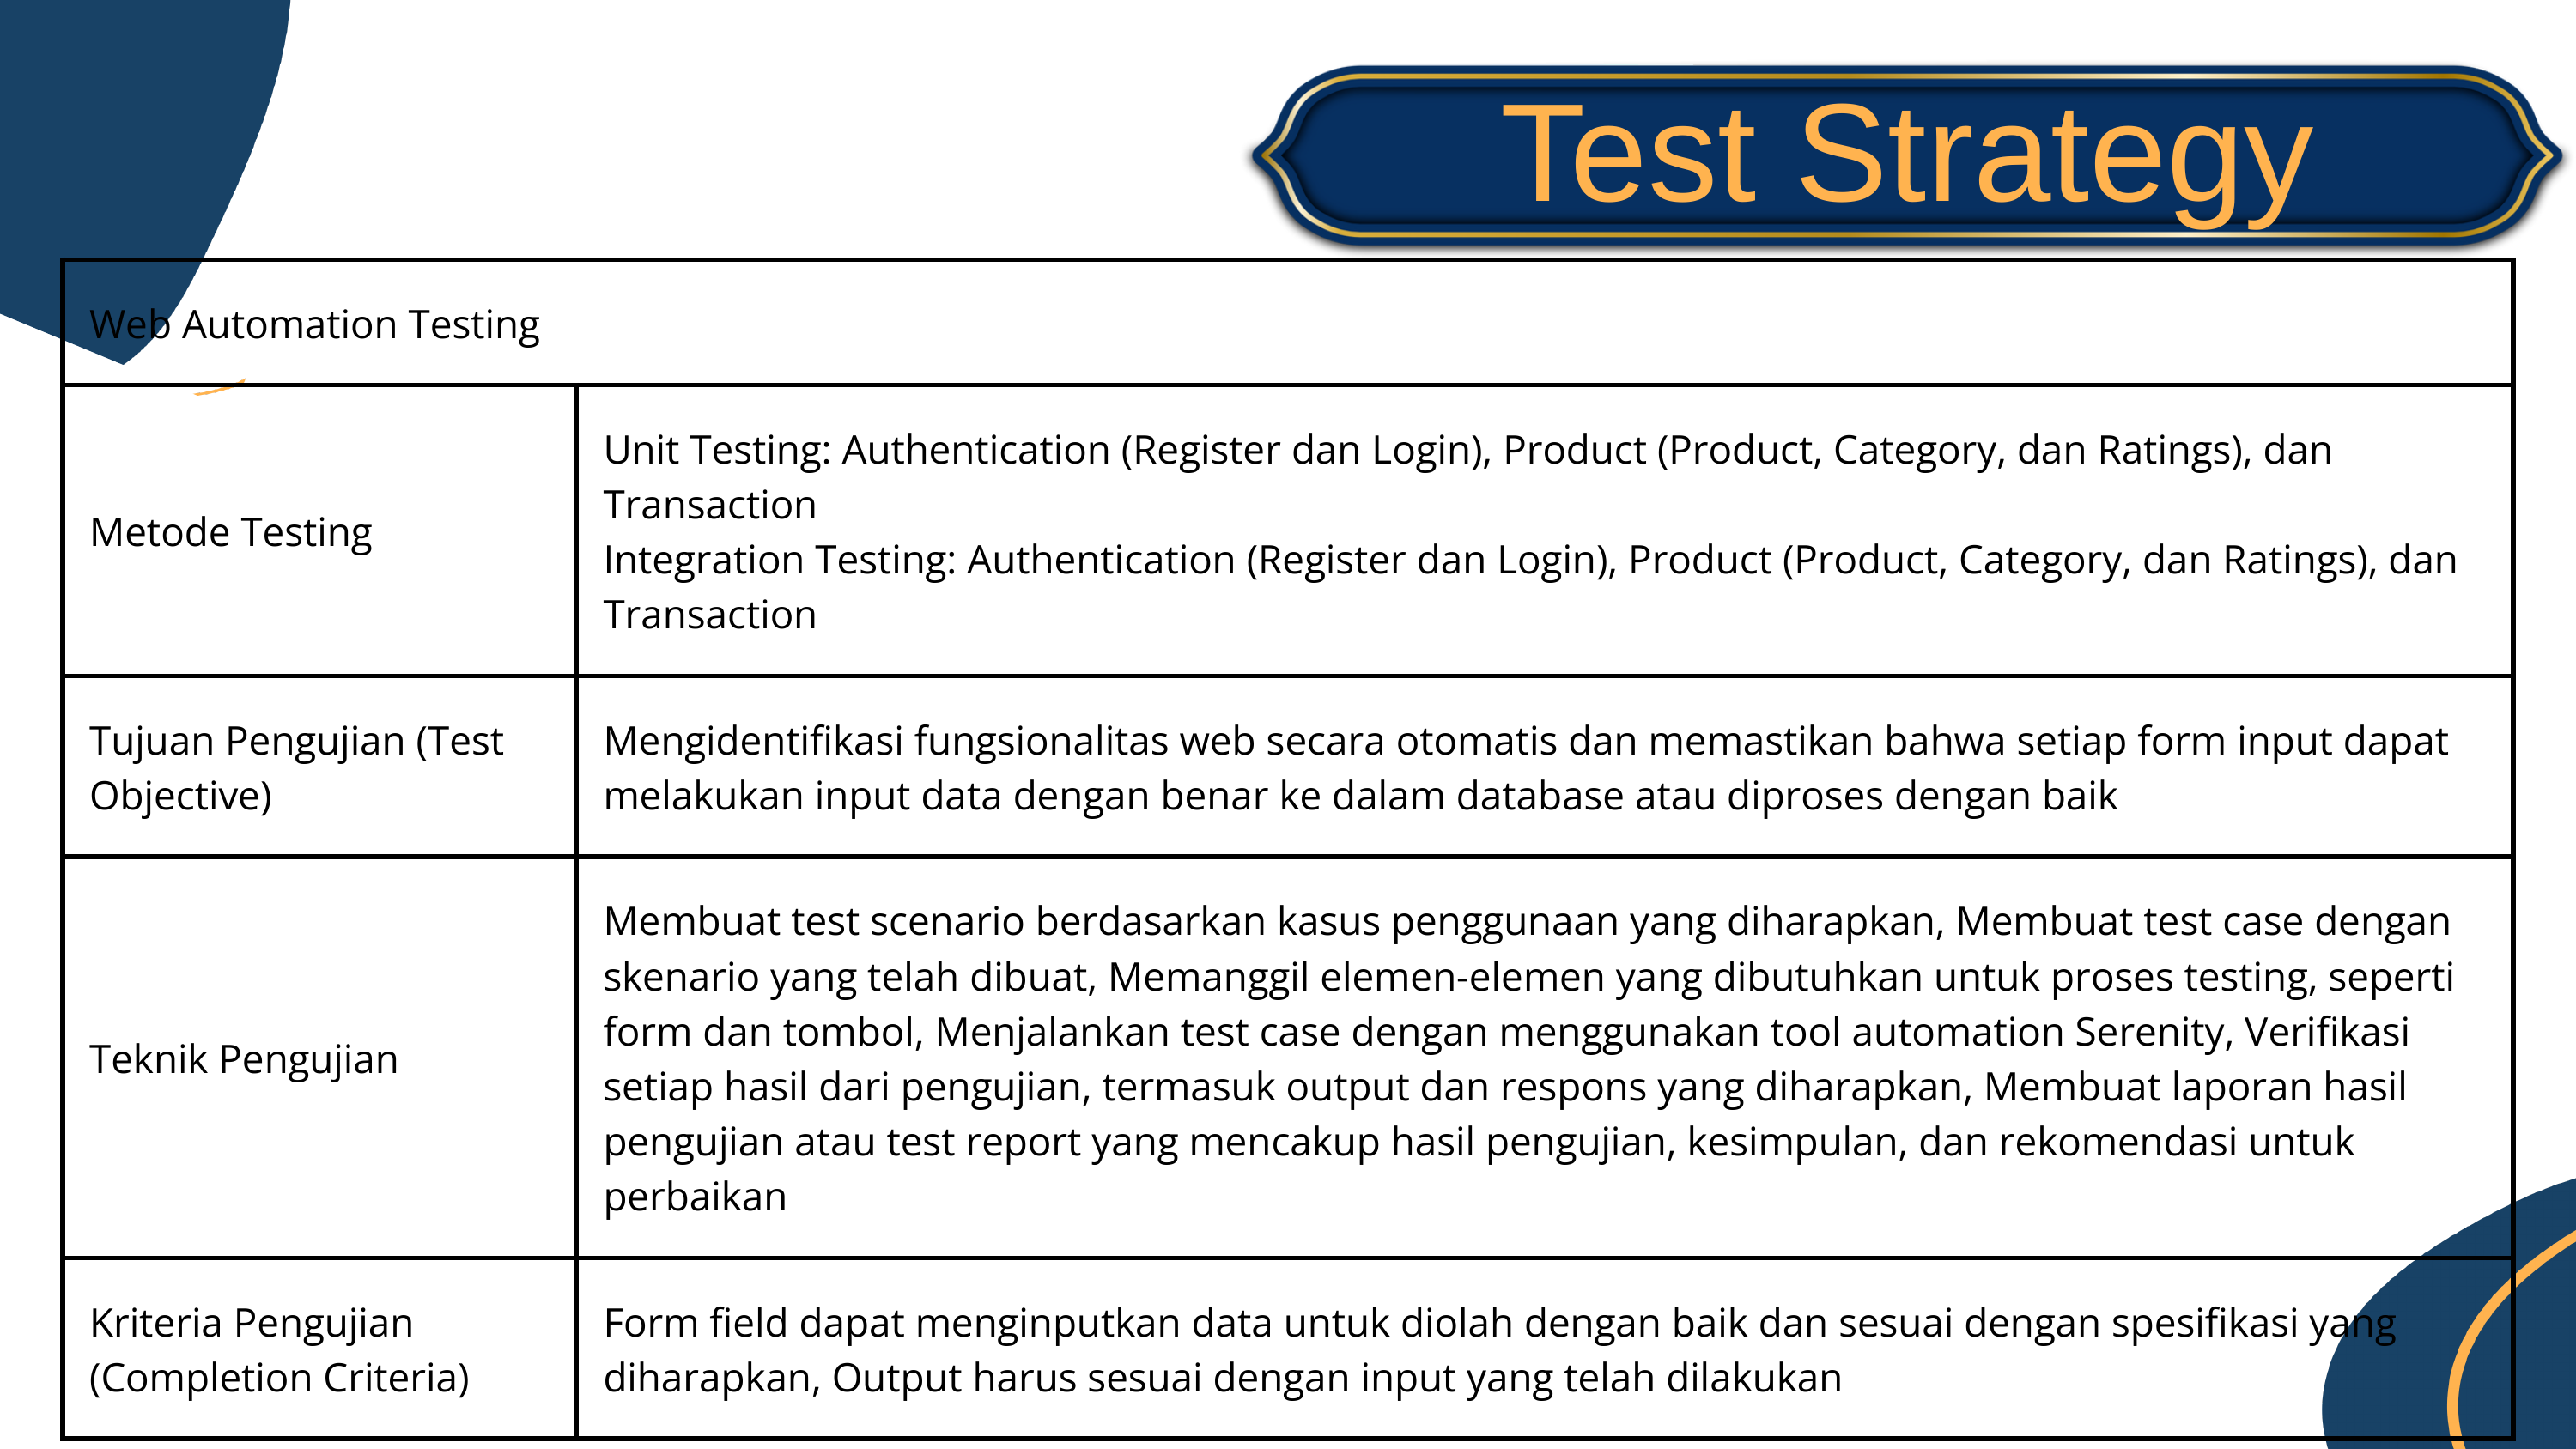

Test Strategy
| Web Automation Testing | Web Automation Testing |
| --- | --- |
| Metode Testing | Unit Testing: Authentication (Register dan Login), Product (Product, Category, dan Ratings), dan Transaction Integration Testing: Authentication (Register dan Login), Product (Product, Category, dan Ratings), dan Transaction |
| Tujuan Pengujian (Test Objective) | Mengidentifikasi fungsionalitas web secara otomatis dan memastikan bahwa setiap form input dapat melakukan input data dengan benar ke dalam database atau diproses dengan baik |
| Teknik Pengujian | Membuat test scenario berdasarkan kasus penggunaan yang diharapkan, Membuat test case dengan skenario yang telah dibuat, Memanggil elemen-elemen yang dibutuhkan untuk proses testing, seperti form dan tombol, Menjalankan test case dengan menggunakan tool automation Serenity, Verifikasi setiap hasil dari pengujian, termasuk output dan respons yang diharapkan, Membuat laporan hasil pengujian atau test report yang mencakup hasil pengujian, kesimpulan, dan rekomendasi untuk perbaikan |
| Kriteria Pengujian (Completion Criteria) | Form field dapat menginputkan data untuk diolah dengan baik dan sesuai dengan spesifikasi yang diharapkan, Output harus sesuai dengan input yang telah dilakukan |